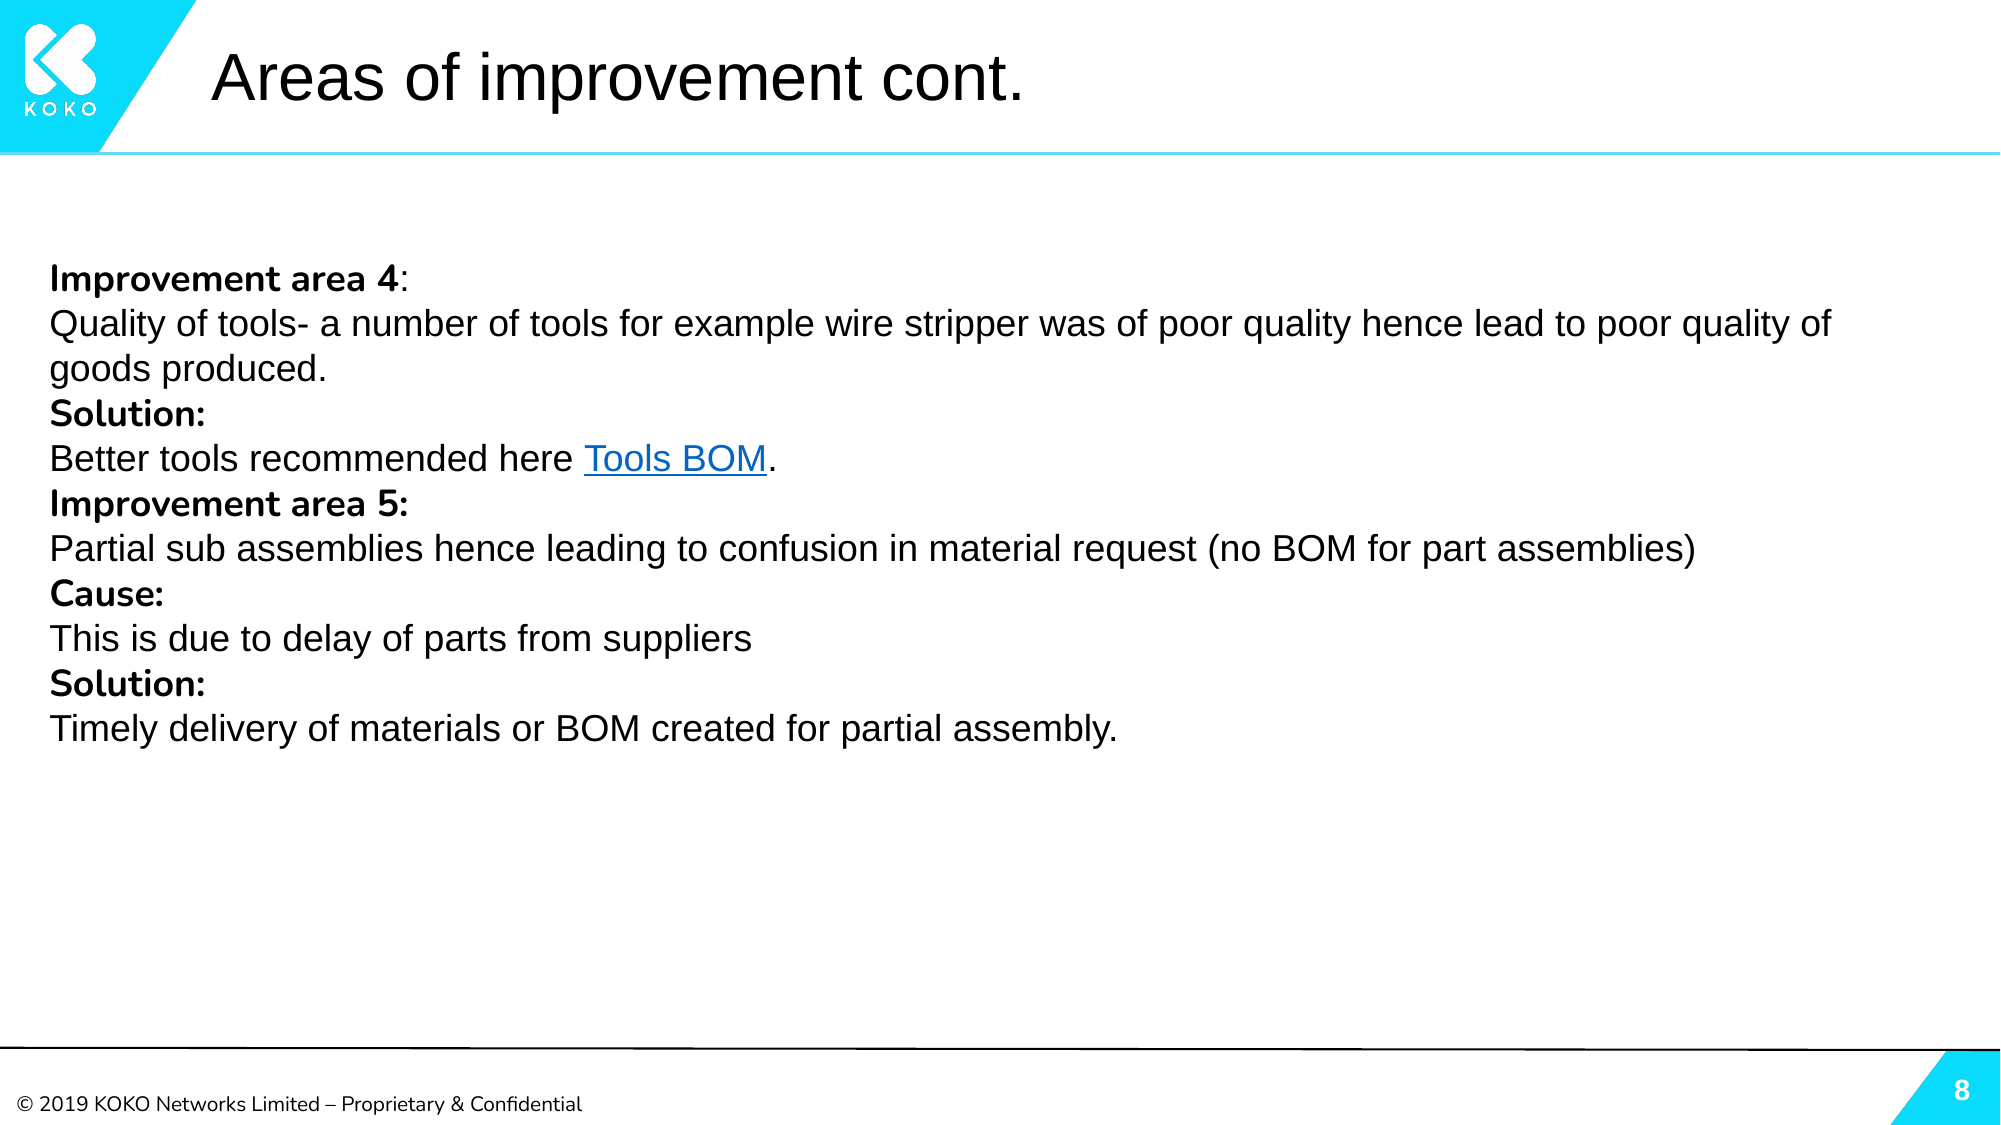

# Areas of improvement cont.

Improvement area 4:
Quality of tools- a number of tools for example wire stripper was of poor quality hence lead to poor quality of goods produced.
Solution:
Better tools recommended here Tools BOM.
Improvement area 5:
Partial sub assemblies hence leading to confusion in material request (no BOM for part assemblies)
Cause:
This is due to delay of parts from suppliers
Solution:
Timely delivery of materials or BOM created for partial assembly.

8